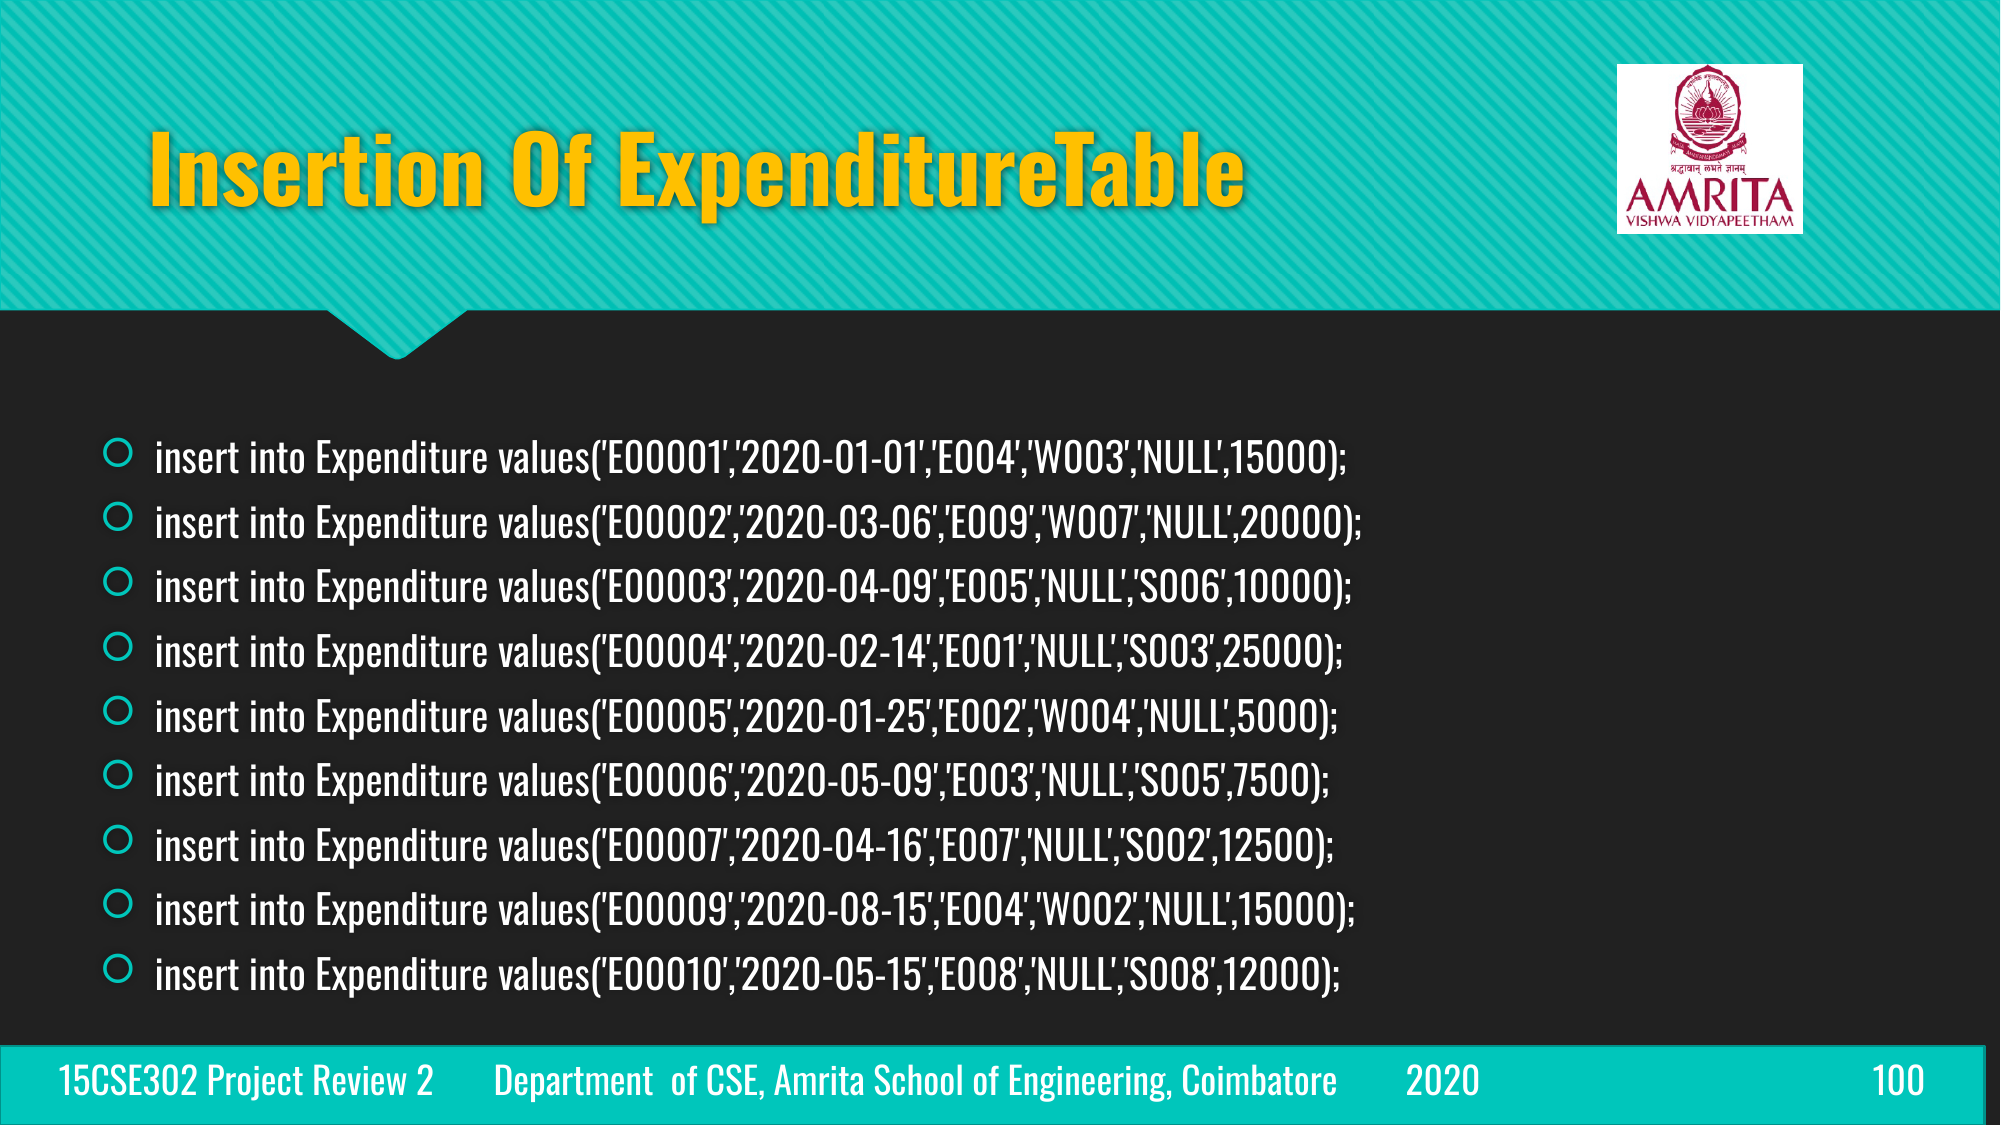

# Insertion Of ExpenditureTable
insert into Expenditure values('E00001','2020-01-01','E004','W003','NULL',15000);
insert into Expenditure values('E00002','2020-03-06','E009','W007','NULL',20000);
insert into Expenditure values('E00003','2020-04-09','E005','NULL','S006',10000);
insert into Expenditure values('E00004','2020-02-14','E001','NULL','S003',25000);
insert into Expenditure values('E00005','2020-01-25','E002','W004','NULL',5000);
insert into Expenditure values('E00006','2020-05-09','E003','NULL','S005',7500);
insert into Expenditure values('E00007','2020-04-16','E007','NULL','S002',12500);
insert into Expenditure values('E00009','2020-08-15','E004','W002','NULL',15000);
insert into Expenditure values('E00010','2020-05-15','E008','NULL','S008',12000);